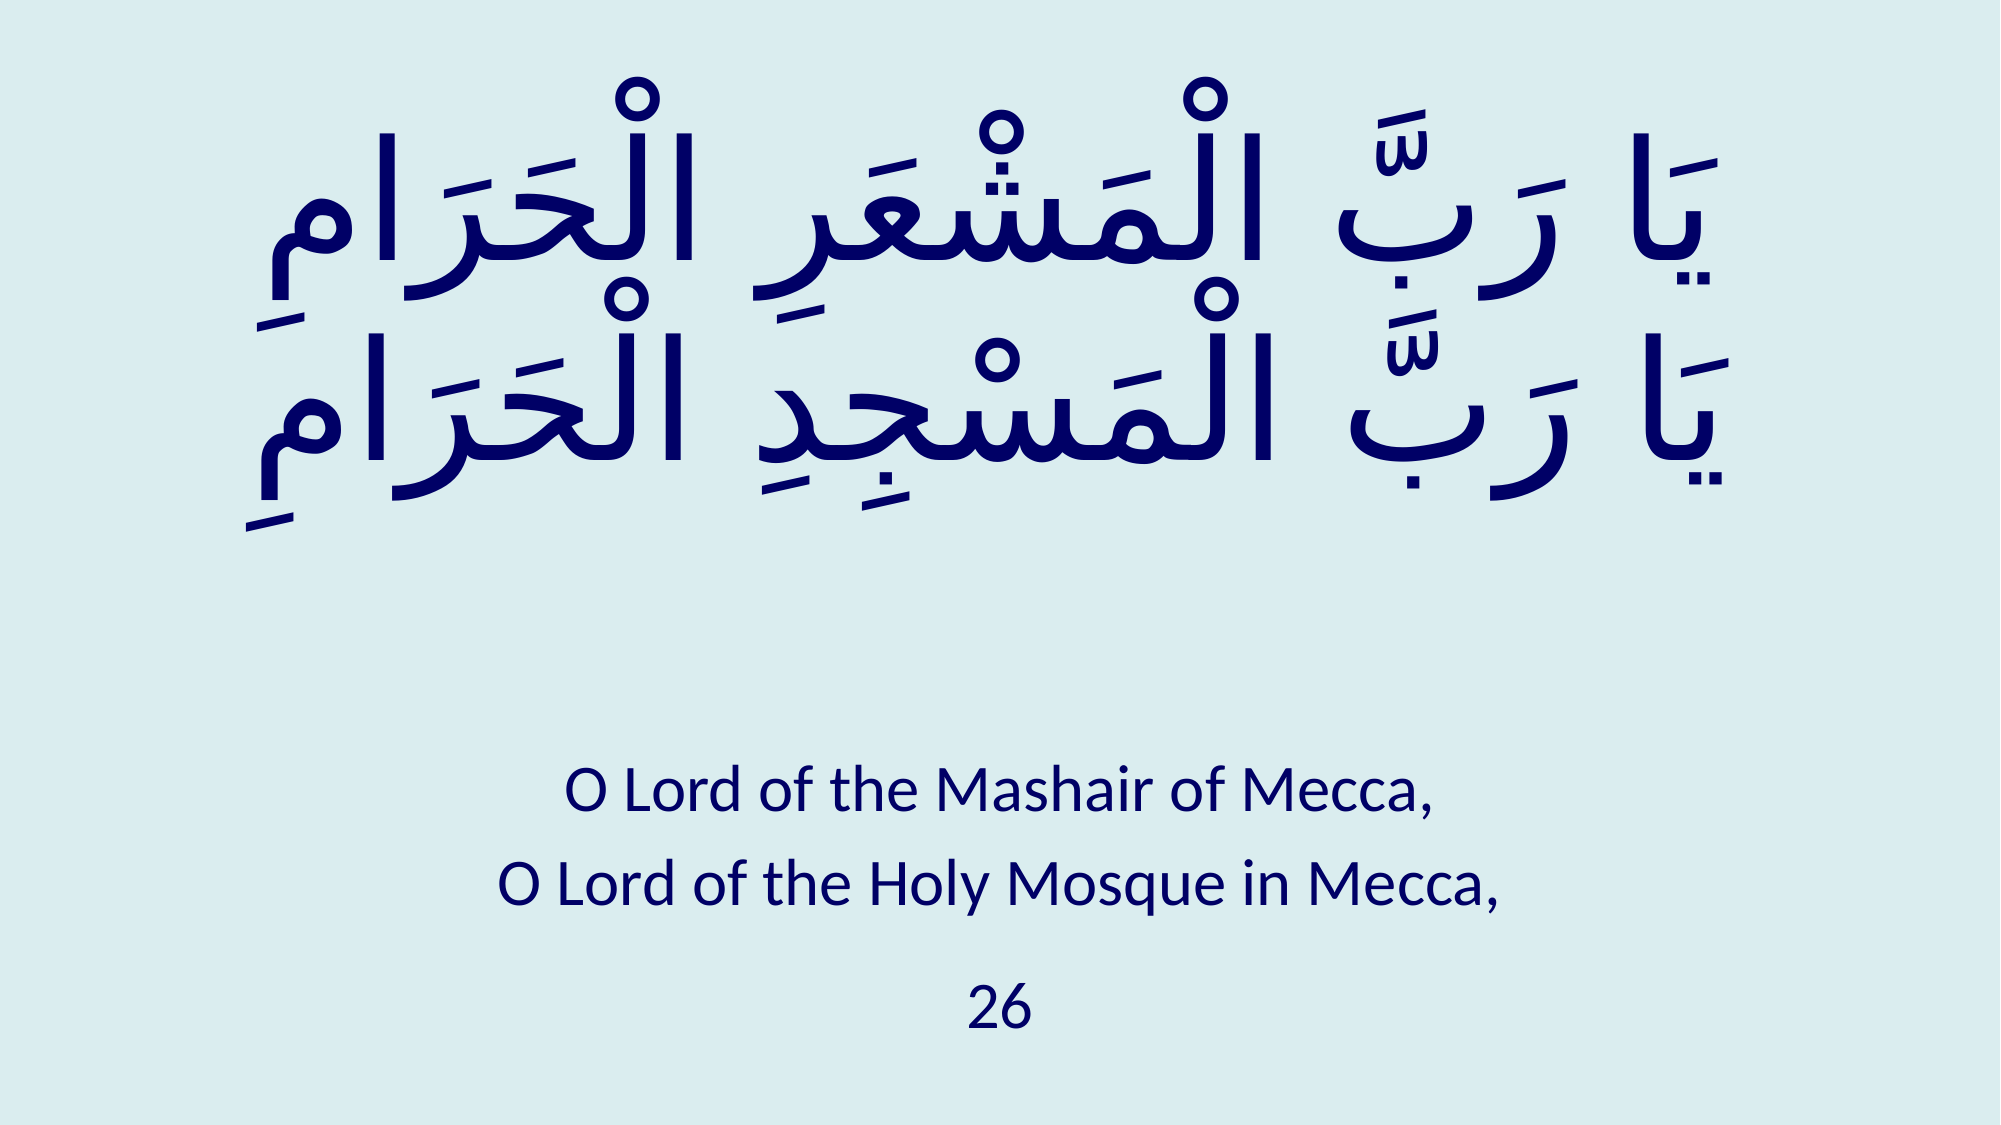

# يَا رَبَّ الْمَشْعَرِ الْحَرَامِ يَا رَبَّ الْمَسْجِدِ الْحَرَامِ
O Lord of the Mashair of Mecca,
O Lord of the Holy Mosque in Mecca,
26